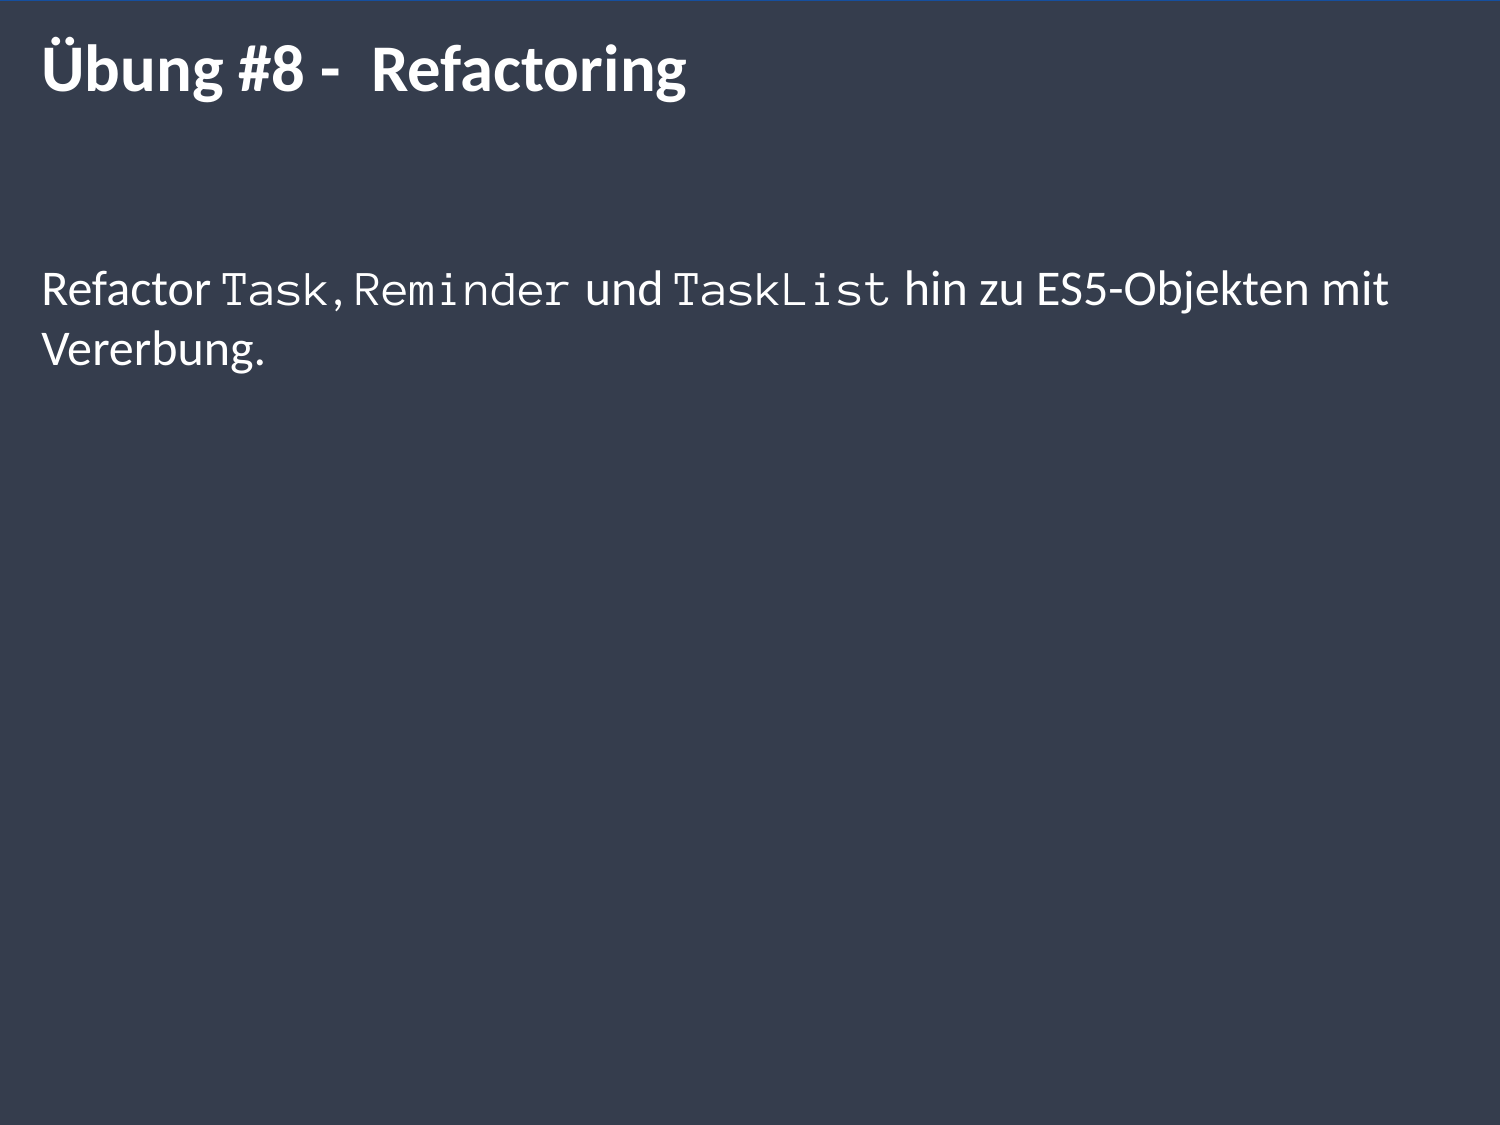

# Übung #8 -  Refactoring
Refactor Task, Reminder und TaskList hin zu ES5-Objekten mit Vererbung.